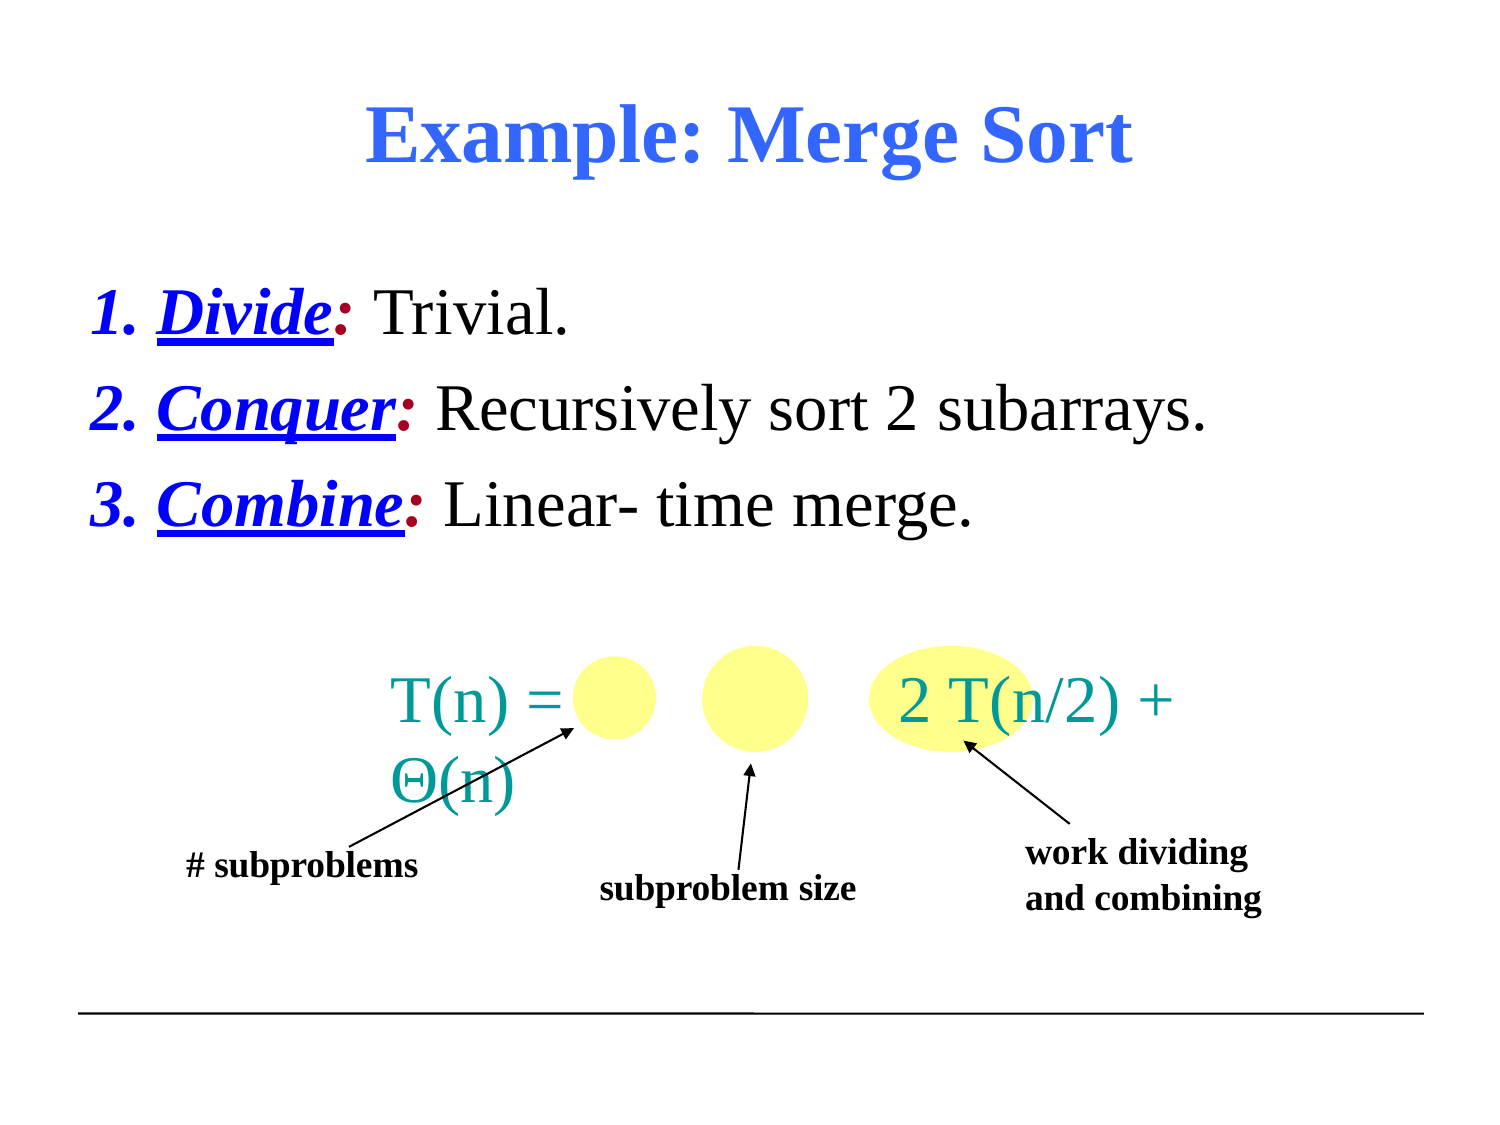

# Example: Merge Sort
Divide: Trivial.
Conquer: Recursively sort 2 subarrays.
Combine: Linear- time merge.

T(n) =	2 T(n/2) + Θ(n)

work dividing  and combining
# subproblems
subproblem size